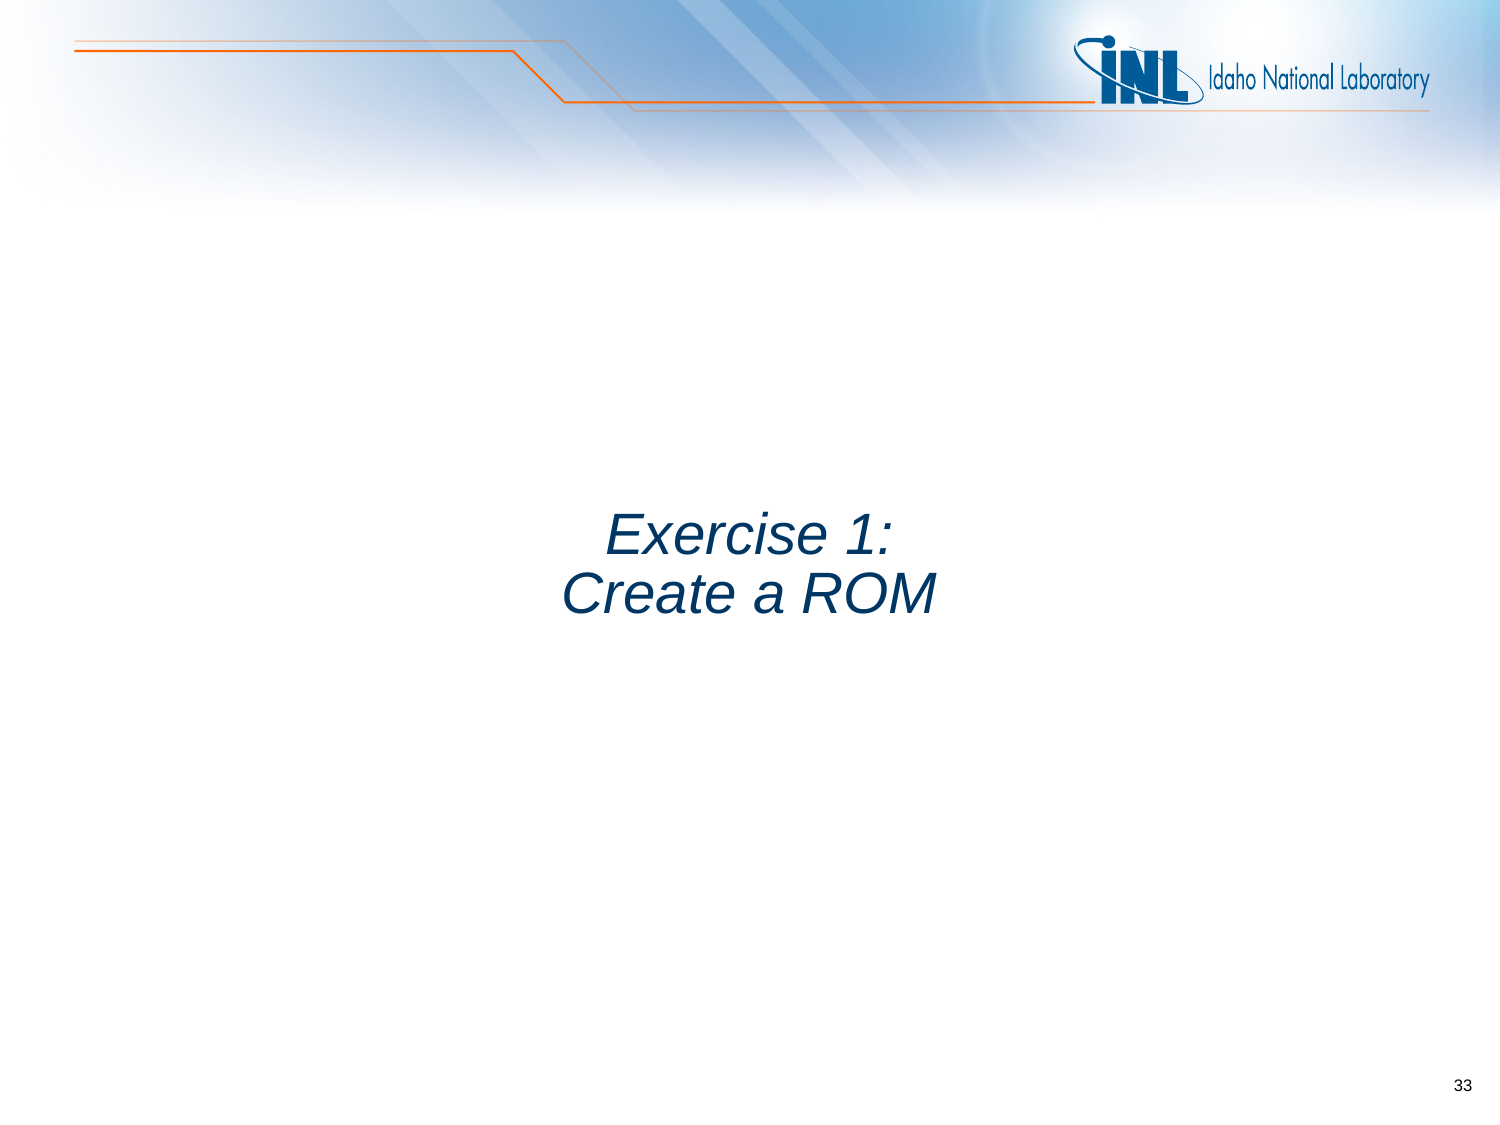

# Exercise 1: Create a ROM
33